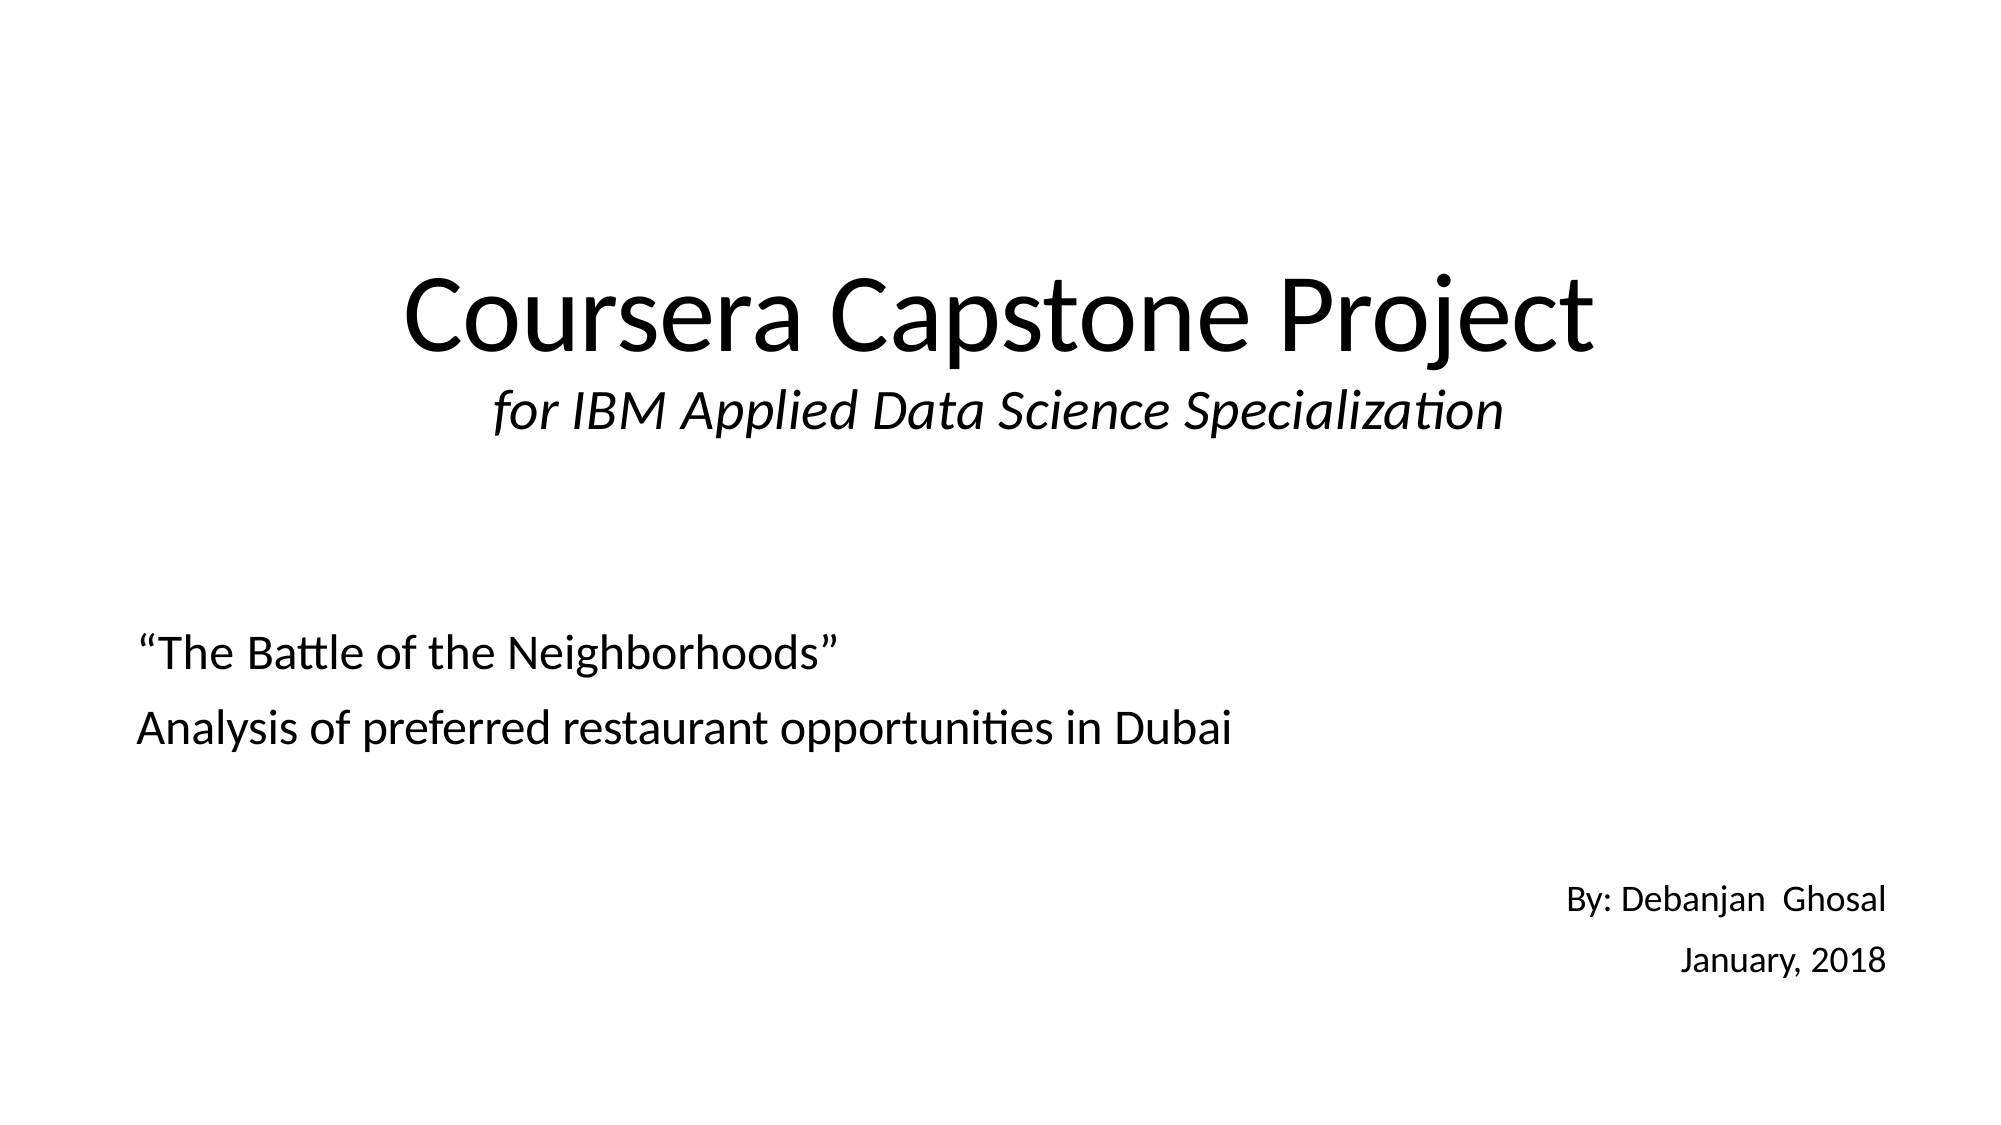

# Coursera Capstone Project
for IBM Applied Data Science Specialization
“The Battle of the Neighborhoods”
Analysis of preferred restaurant opportunities in Dubai

By: Debanjan  Ghosal
January, 2018